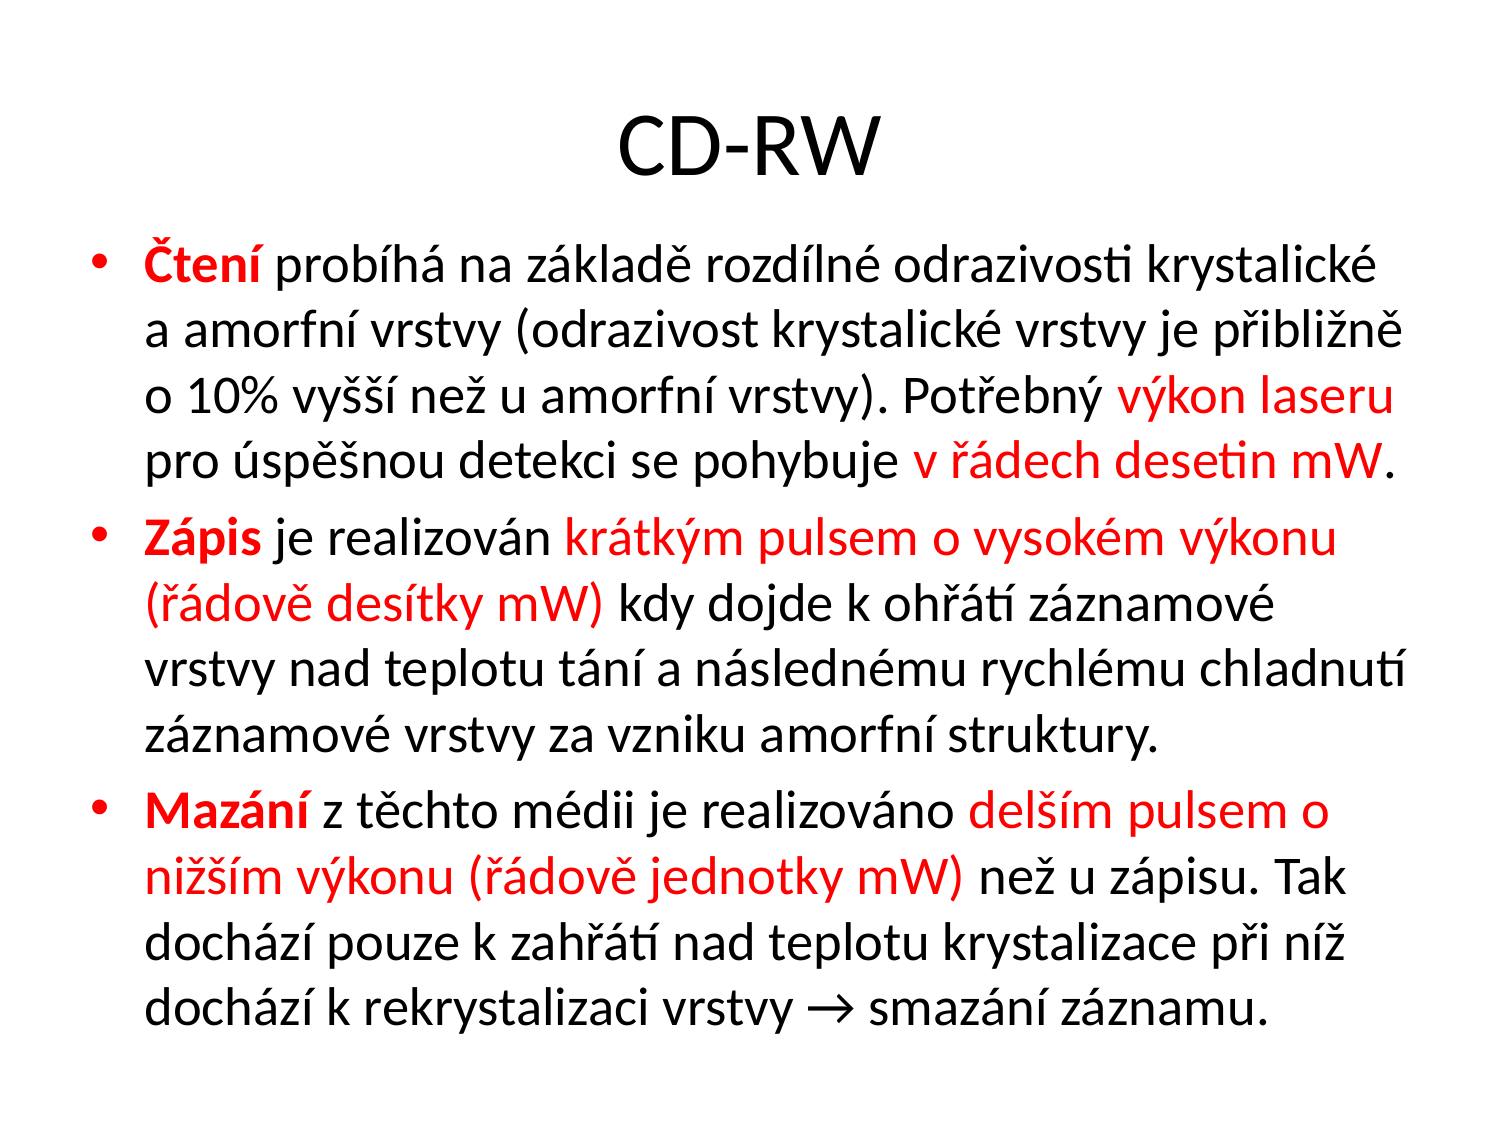

# CD-RW
Čtení probíhá na základě rozdílné odrazivosti krystalické a amorfní vrstvy (odrazivost krystalické vrstvy je přibližně o 10% vyšší než u amorfní vrstvy). Potřebný výkon laseru pro úspěšnou detekci se pohybuje v řádech desetin mW.
Zápis je realizován krátkým pulsem o vysokém výkonu (řádově desítky mW) kdy dojde k ohřátí záznamové vrstvy nad teplotu tání a následnému rychlému chladnutí záznamové vrstvy za vzniku amorfní struktury.
Mazání z těchto médii je realizováno delším pulsem o nižším výkonu (řádově jednotky mW) než u zápisu. Tak dochází pouze k zahřátí nad teplotu krystalizace při níž dochází k rekrystalizaci vrstvy → smazání záznamu.